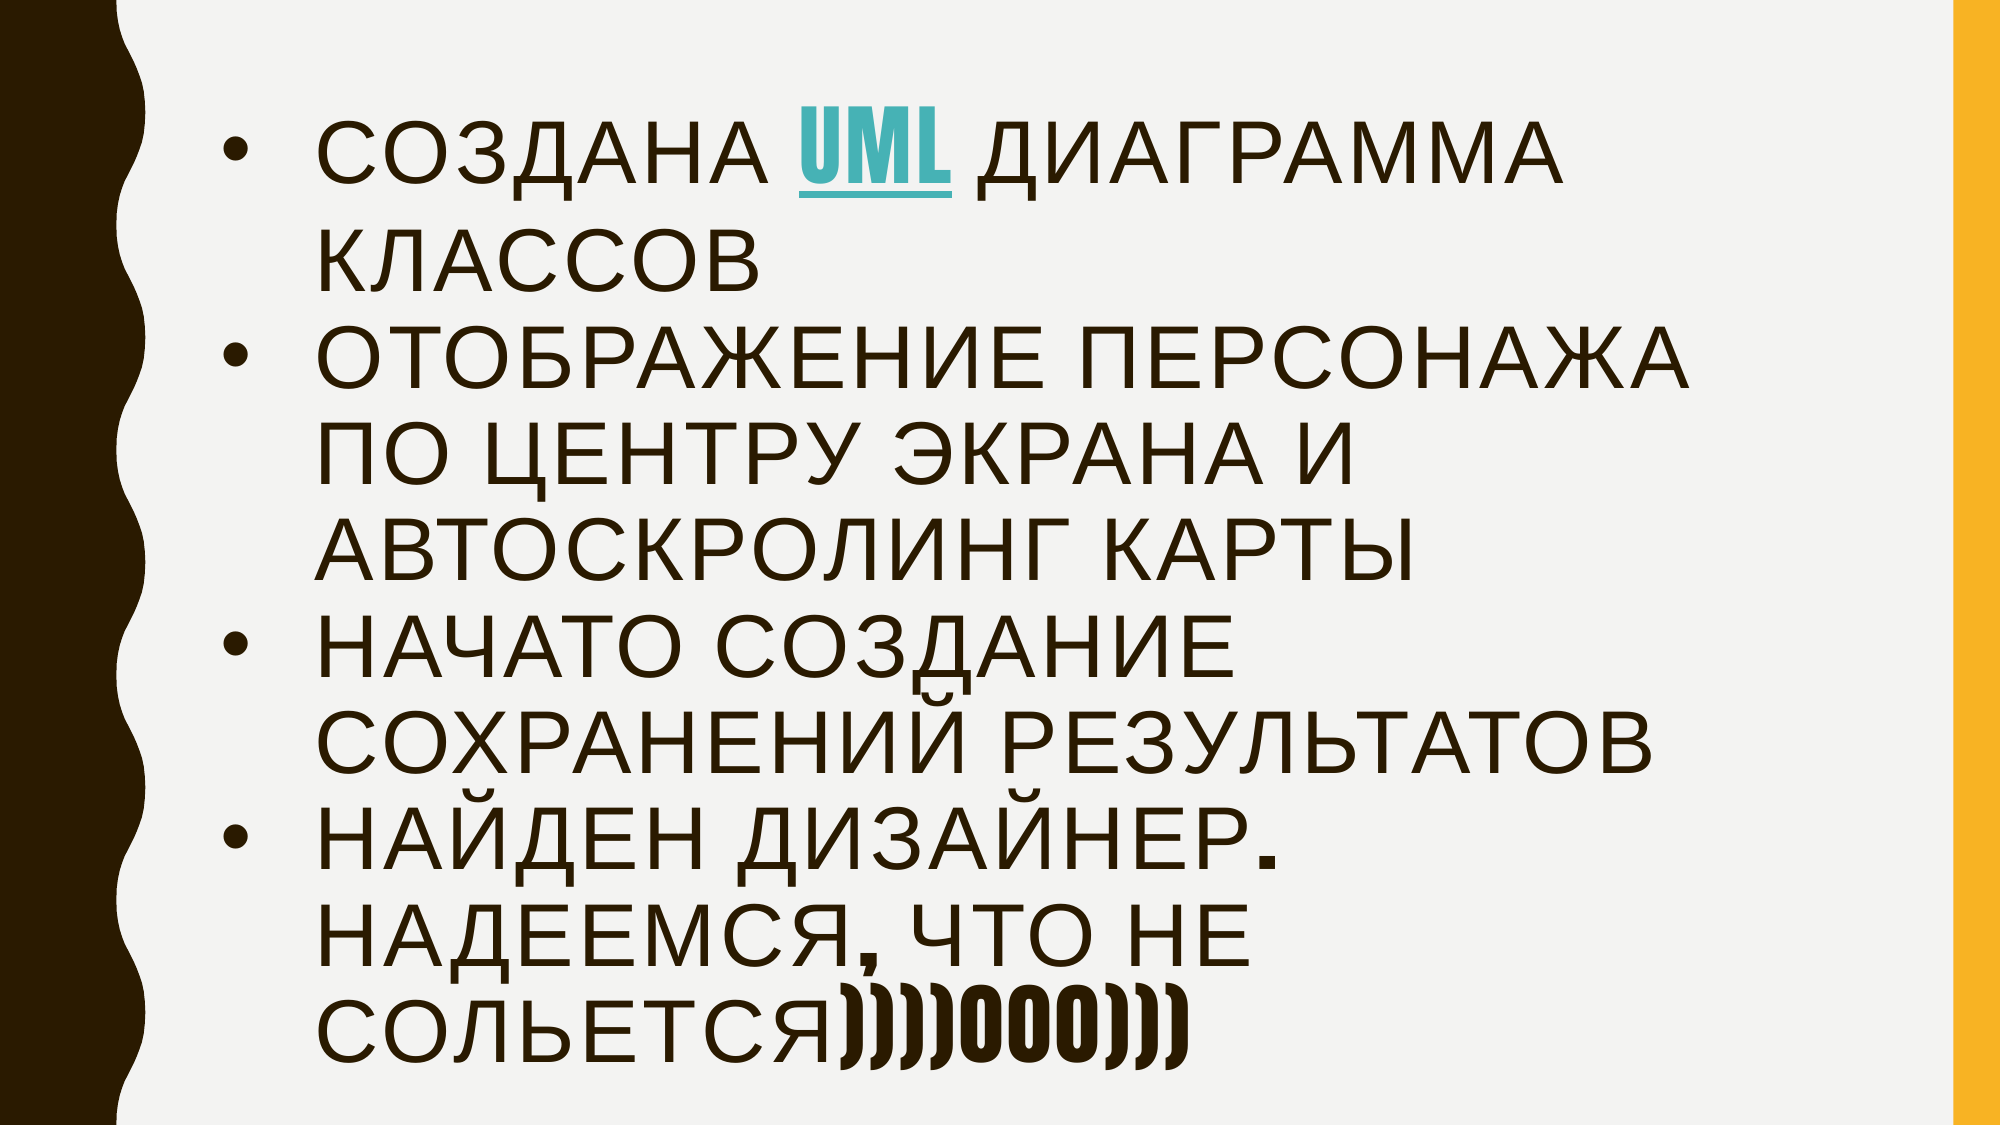

Создана UML диаграмма классов
Отображение персонажа по центру экрана и автоскролинг карты
Начато создание сохранений результатов
Найден дизайнер. Надеемся, что не сольется))))000)))